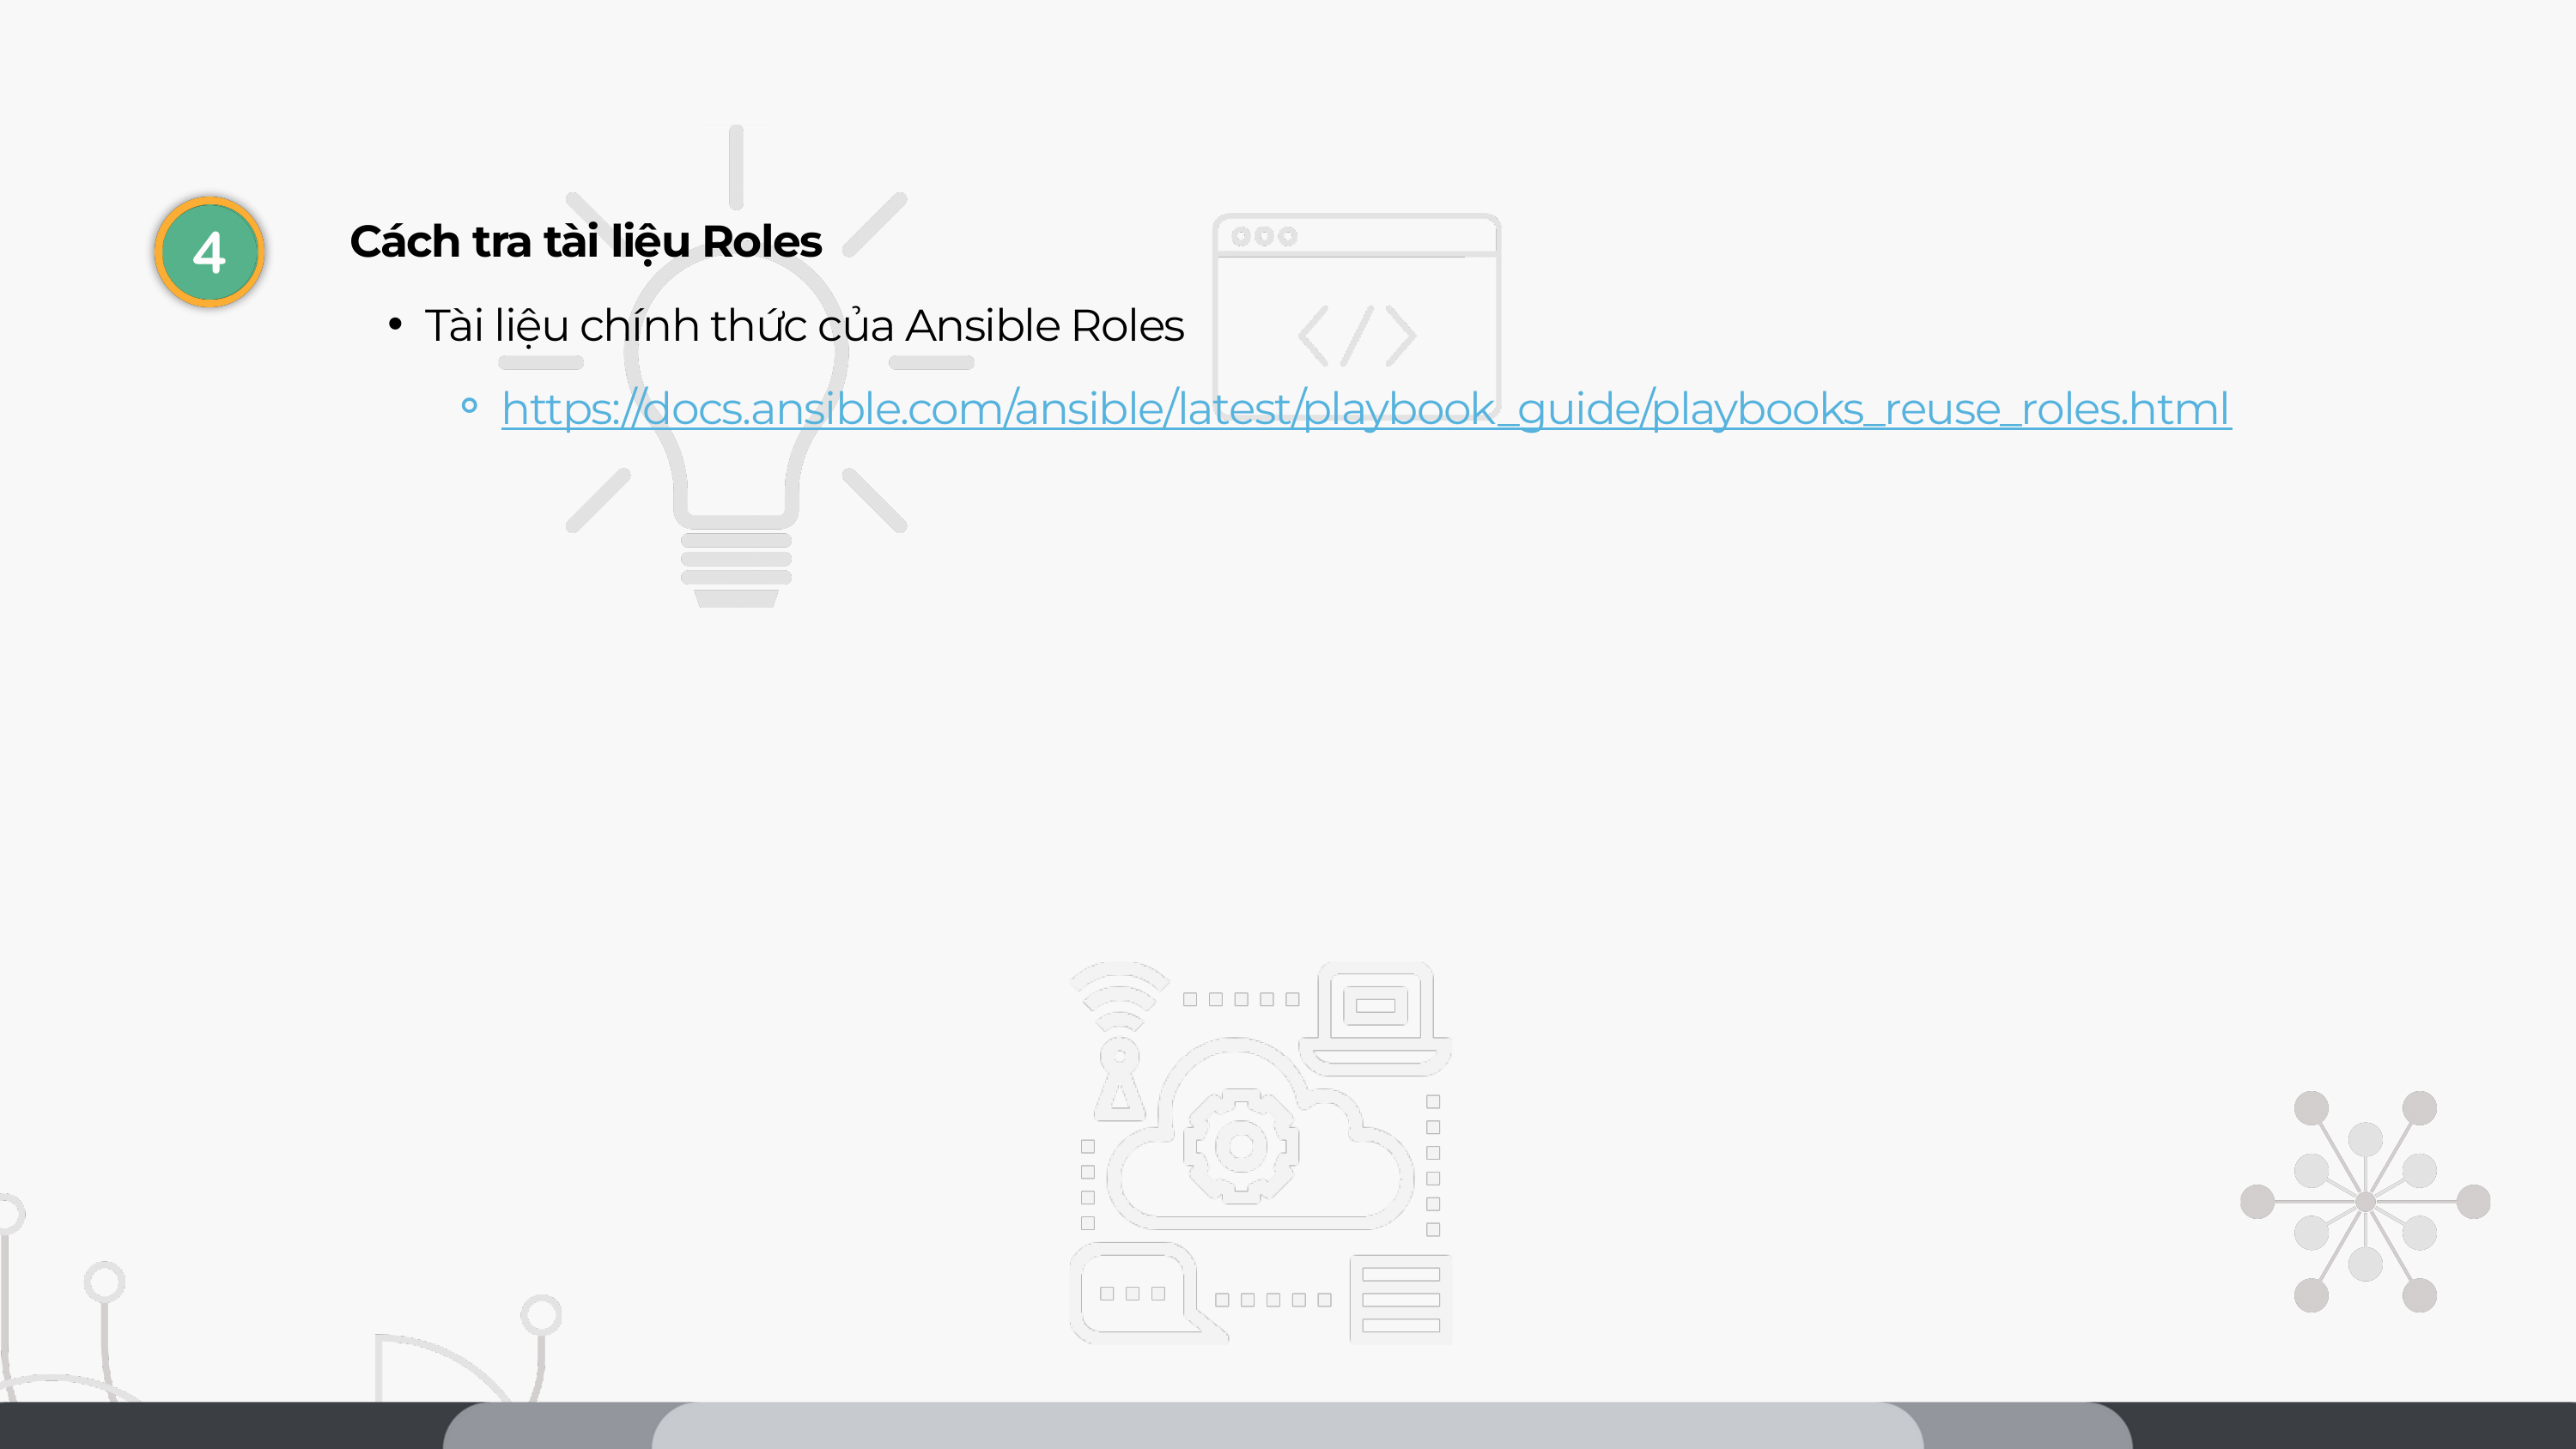

Cách tra tài liệu Roles
Tài liệu chính thức của Ansible Roles
https://docs.ansible.com/ansible/latest/playbook_guide/playbooks_reuse_roles.html